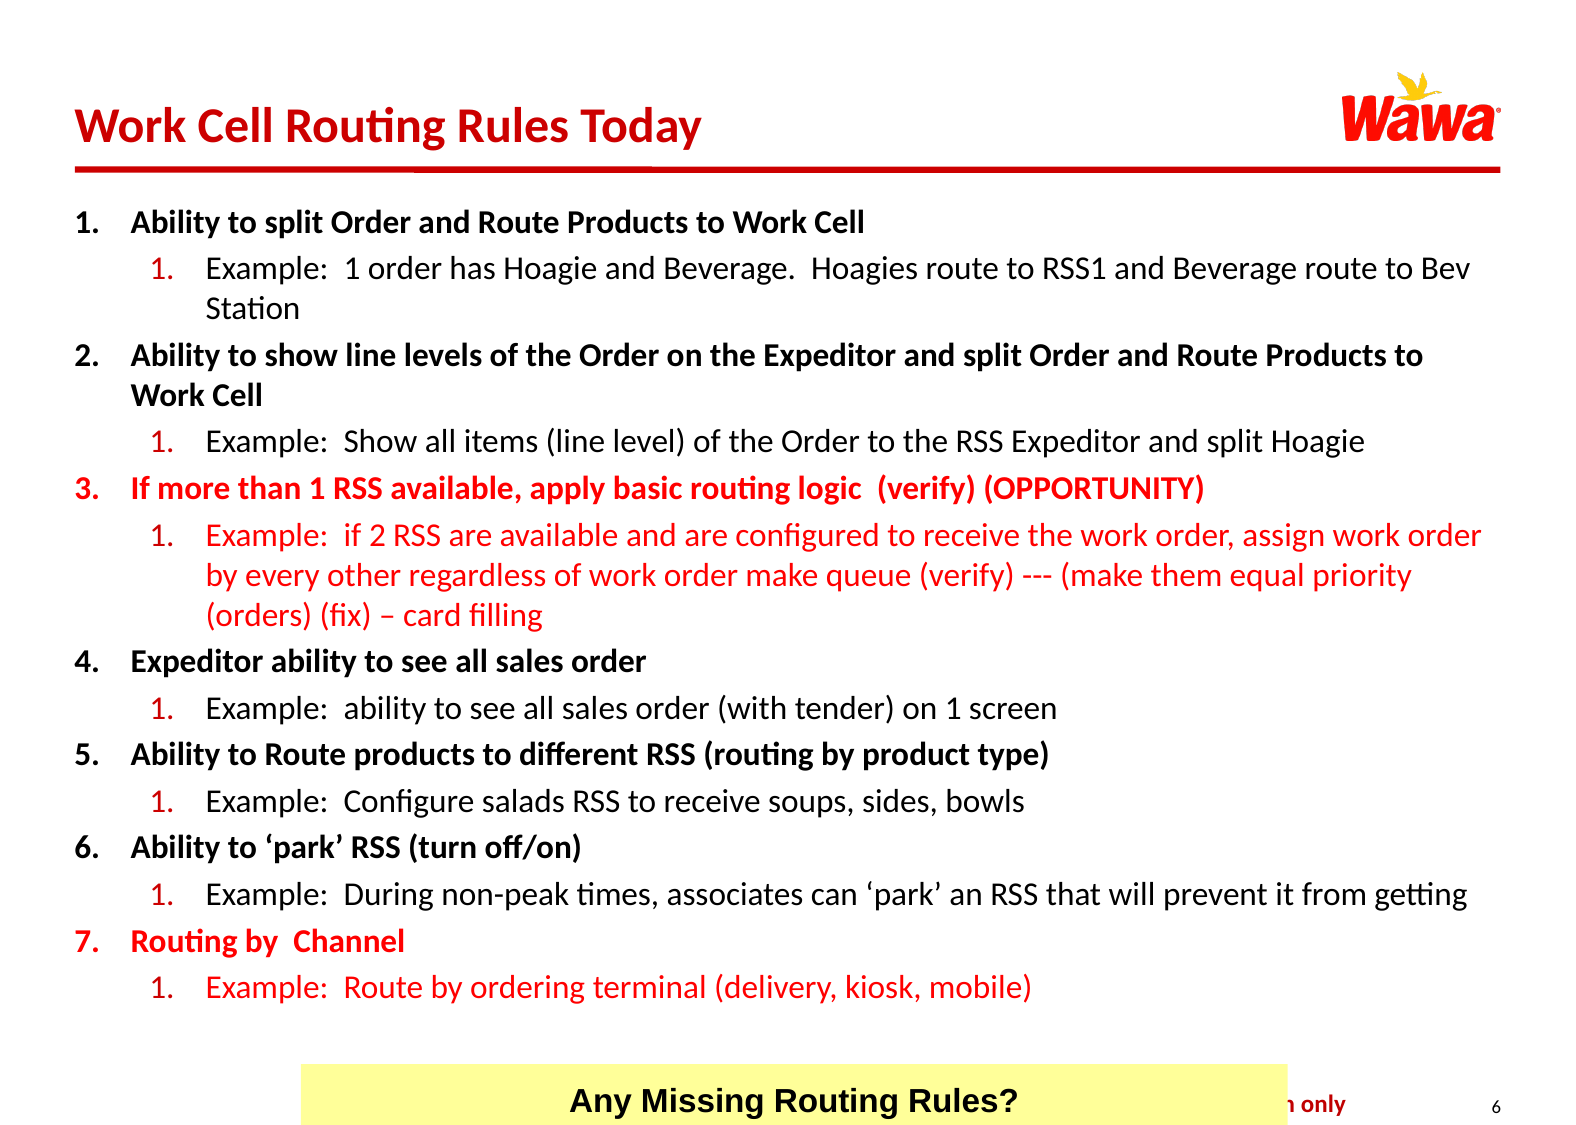

# Work Cell Routing Rules Today
Ability to split Order and Route Products to Work Cell
Example:  1 order has Hoagie and Beverage.  Hoagies route to RSS1 and Beverage route to Bev Station
Ability to show line levels of the Order on the Expeditor and split Order and Route Products to Work Cell
Example:  Show all items (line level) of the Order to the RSS Expeditor and split Hoagie
If more than 1 RSS available, apply basic routing logic  (verify) (OPPORTUNITY)
Example:  if 2 RSS are available and are configured to receive the work order, assign work order by every other regardless of work order make queue (verify) --- (make them equal priority (orders) (fix) – card filling
Expeditor ability to see all sales order
Example:  ability to see all sales order (with tender) on 1 screen
Ability to Route products to different RSS (routing by product type)
Example:  Configure salads RSS to receive soups, sides, bowls
Ability to ‘park’ RSS (turn off/on)
Example:  During non-peak times, associates can ‘park’ an RSS that will prevent it from getting
Routing by  Channel
Example:  Route by ordering terminal (delivery, kiosk, mobile)

Any Missing Routing Rules?